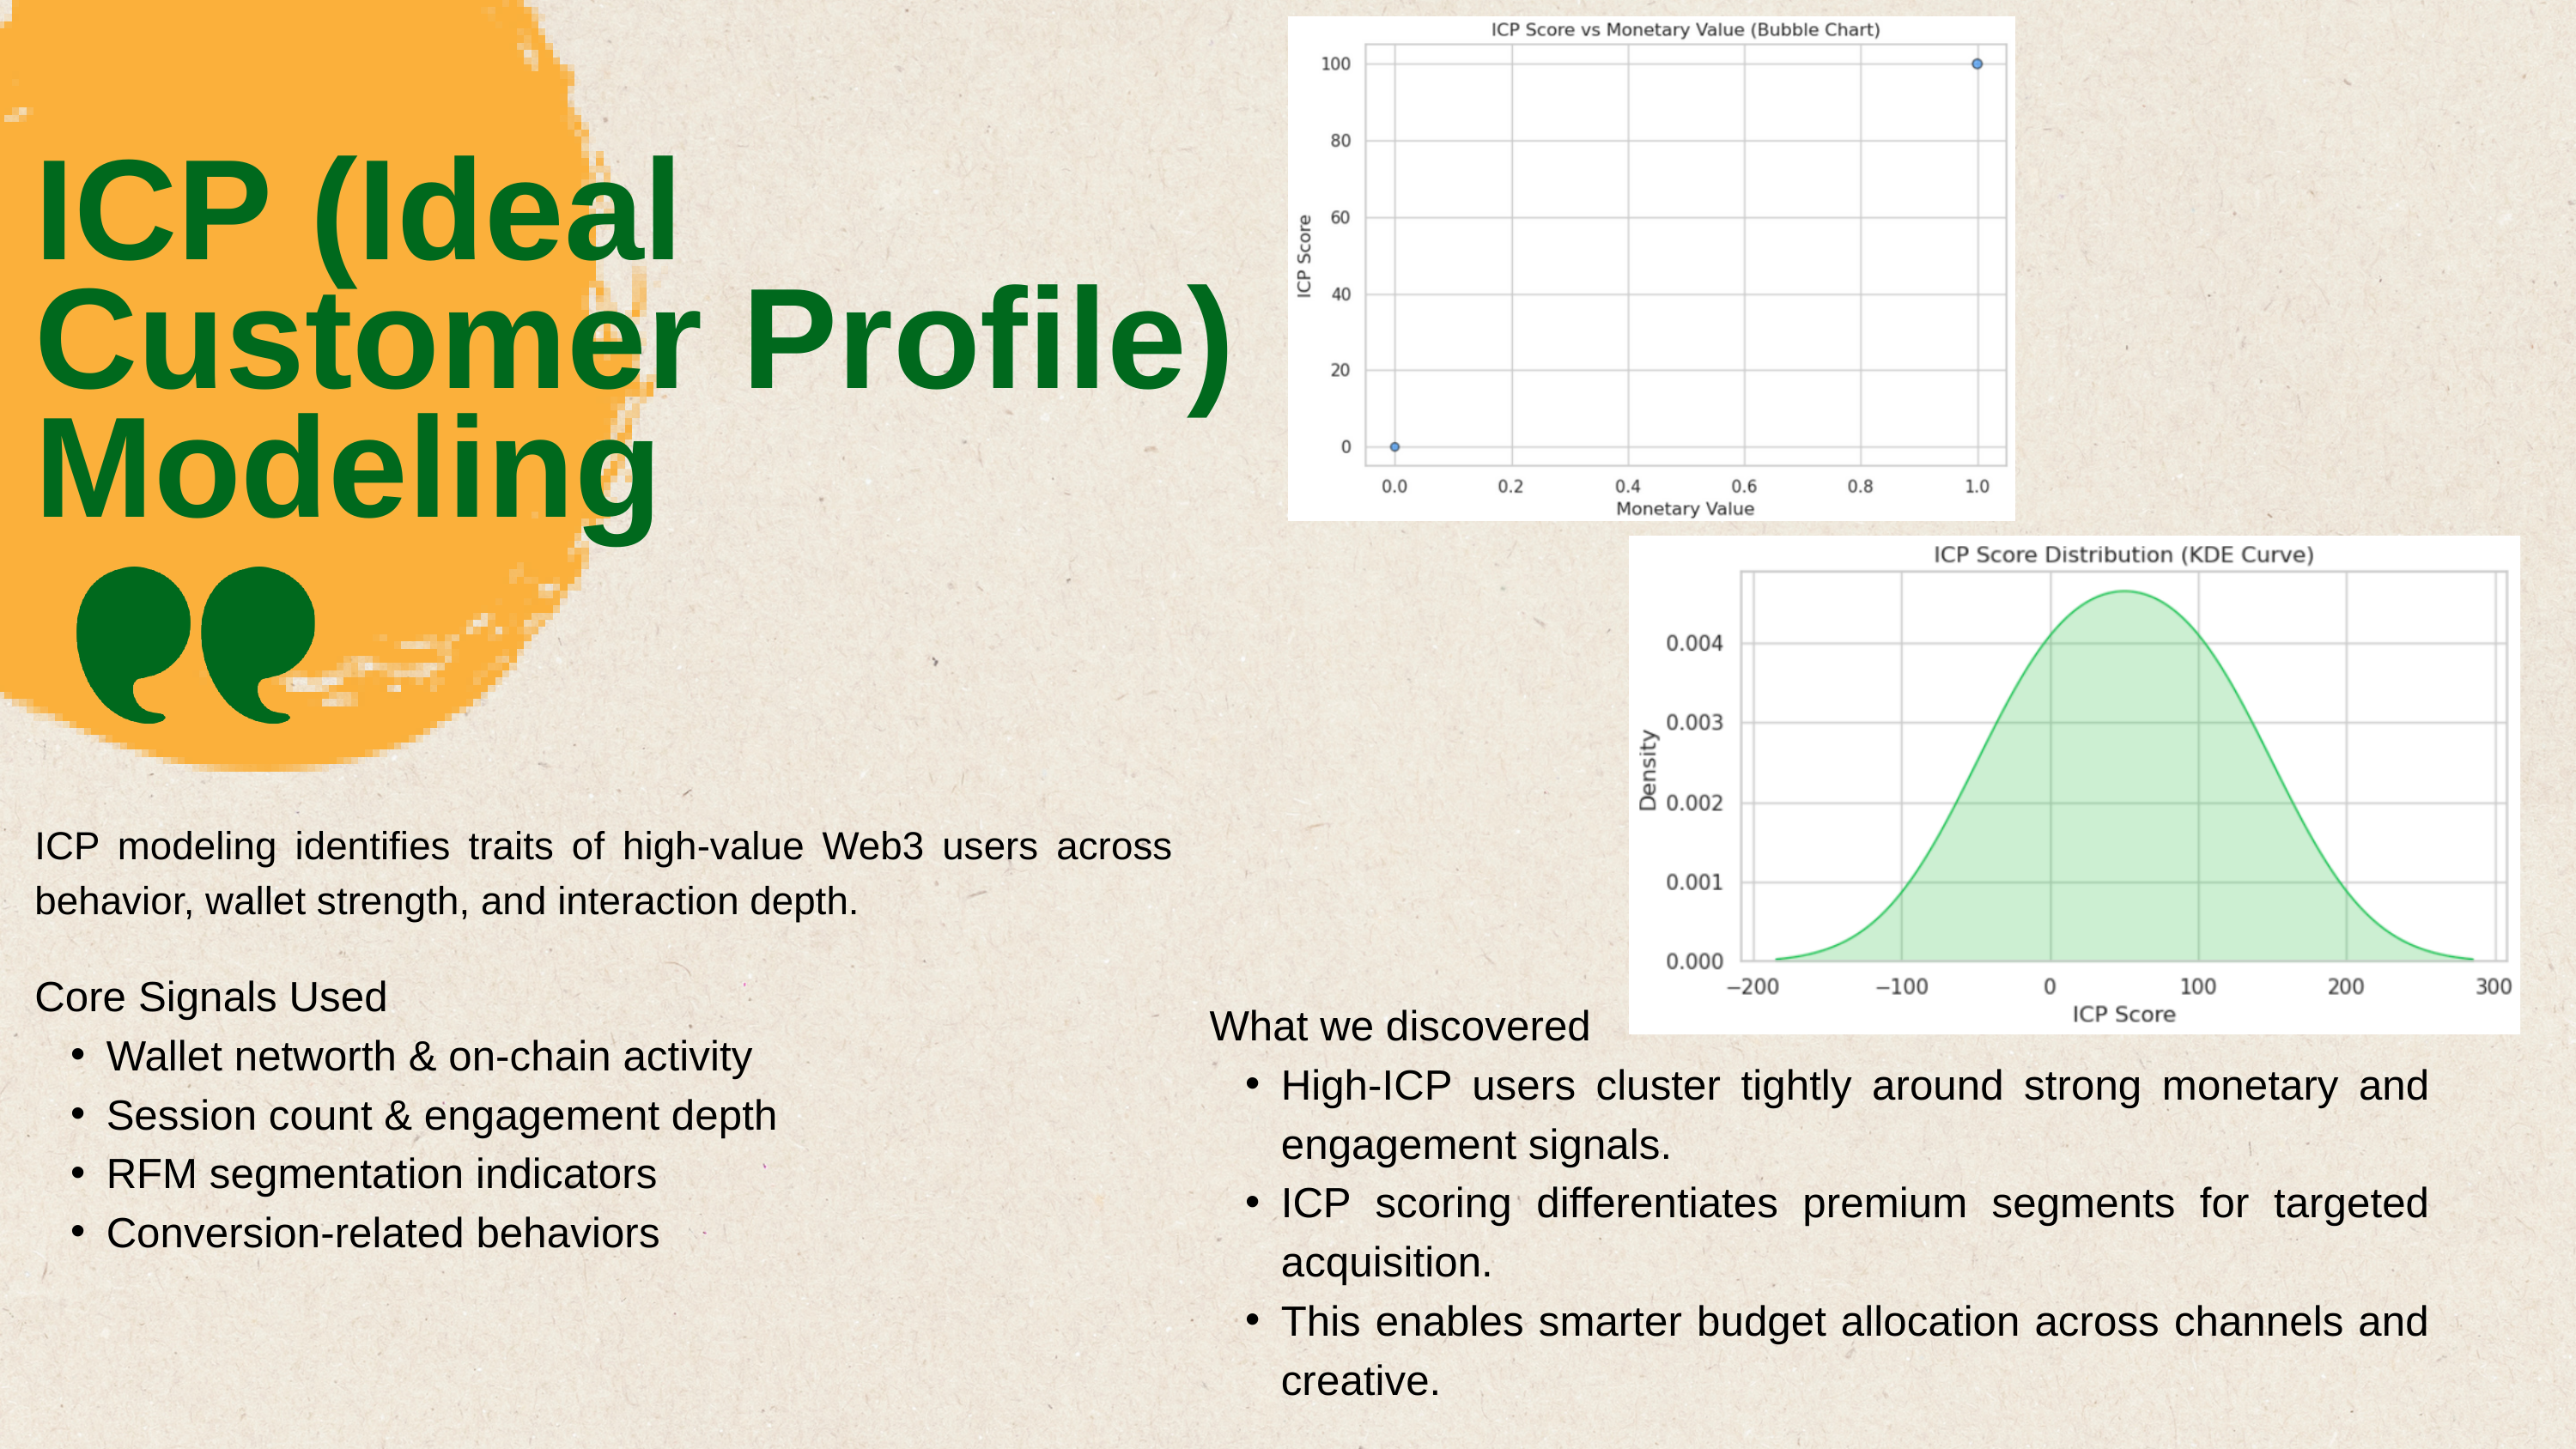

ICP (Ideal Customer Profile) Modeling

ICP modeling identifies traits of high-value Web3 users across behavior, wallet strength, and interaction depth.
Core Signals Used
Wallet networth & on-chain activity
Session count & engagement depth
RFM segmentation indicators
Conversion-related behaviors
What we discovered
High-ICP users cluster tightly around strong monetary and engagement signals.
ICP scoring differentiates premium segments for targeted acquisition.
This enables smarter budget allocation across channels and creative.